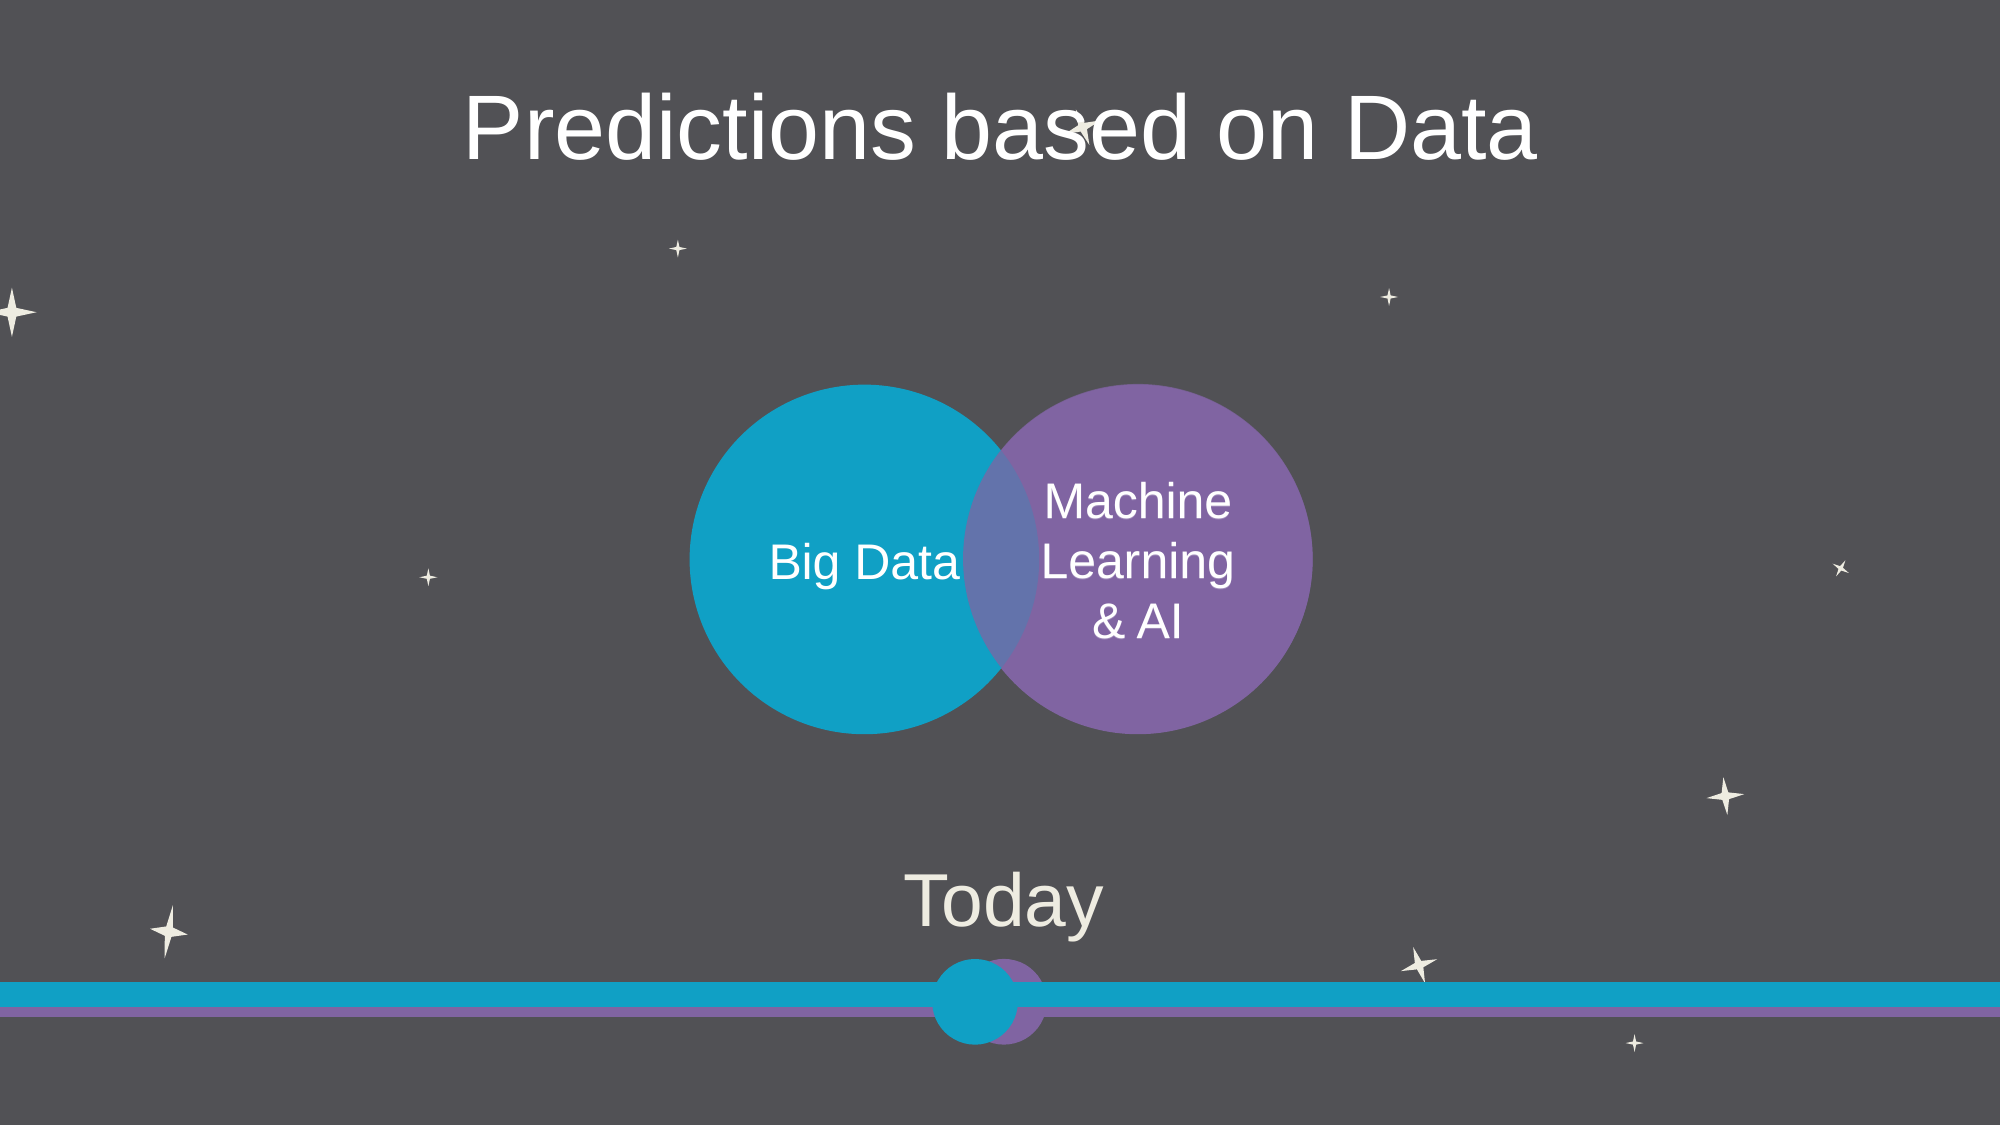

# Predictions based on Data

Machine Learning & AI
Big Data
Machine Learning & AI

Today